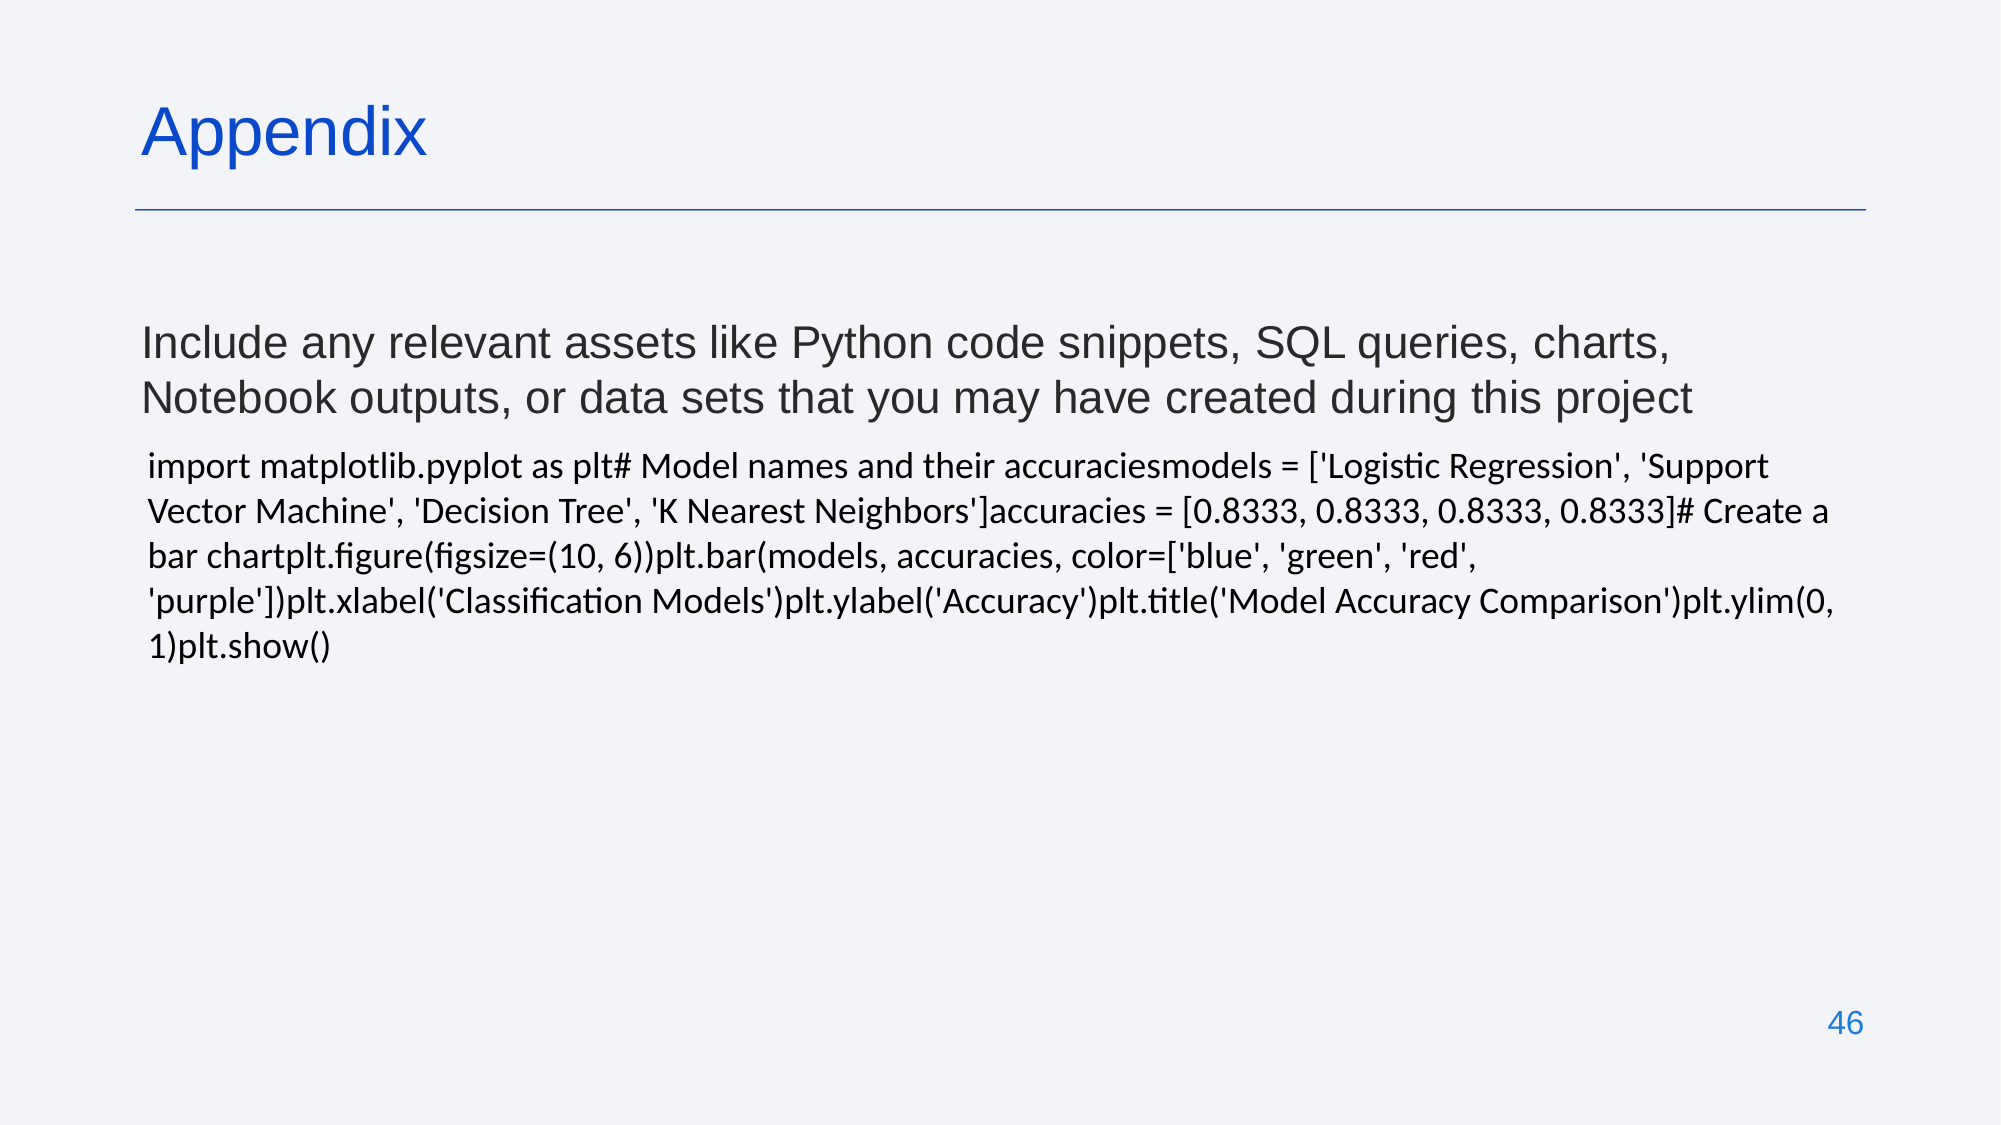

Appendix
Include any relevant assets like Python code snippets, SQL queries, charts, Notebook outputs, or data sets that you may have created during this project
import matplotlib.pyplot as plt# Model names and their accuraciesmodels = ['Logistic Regression', 'Support Vector Machine', 'Decision Tree', 'K Nearest Neighbors']accuracies = [0.8333, 0.8333, 0.8333, 0.8333]# Create a bar chartplt.figure(figsize=(10, 6))plt.bar(models, accuracies, color=['blue', 'green', 'red', 'purple'])plt.xlabel('Classification Models')plt.ylabel('Accuracy')plt.title('Model Accuracy Comparison')plt.ylim(0, 1)plt.show()
46